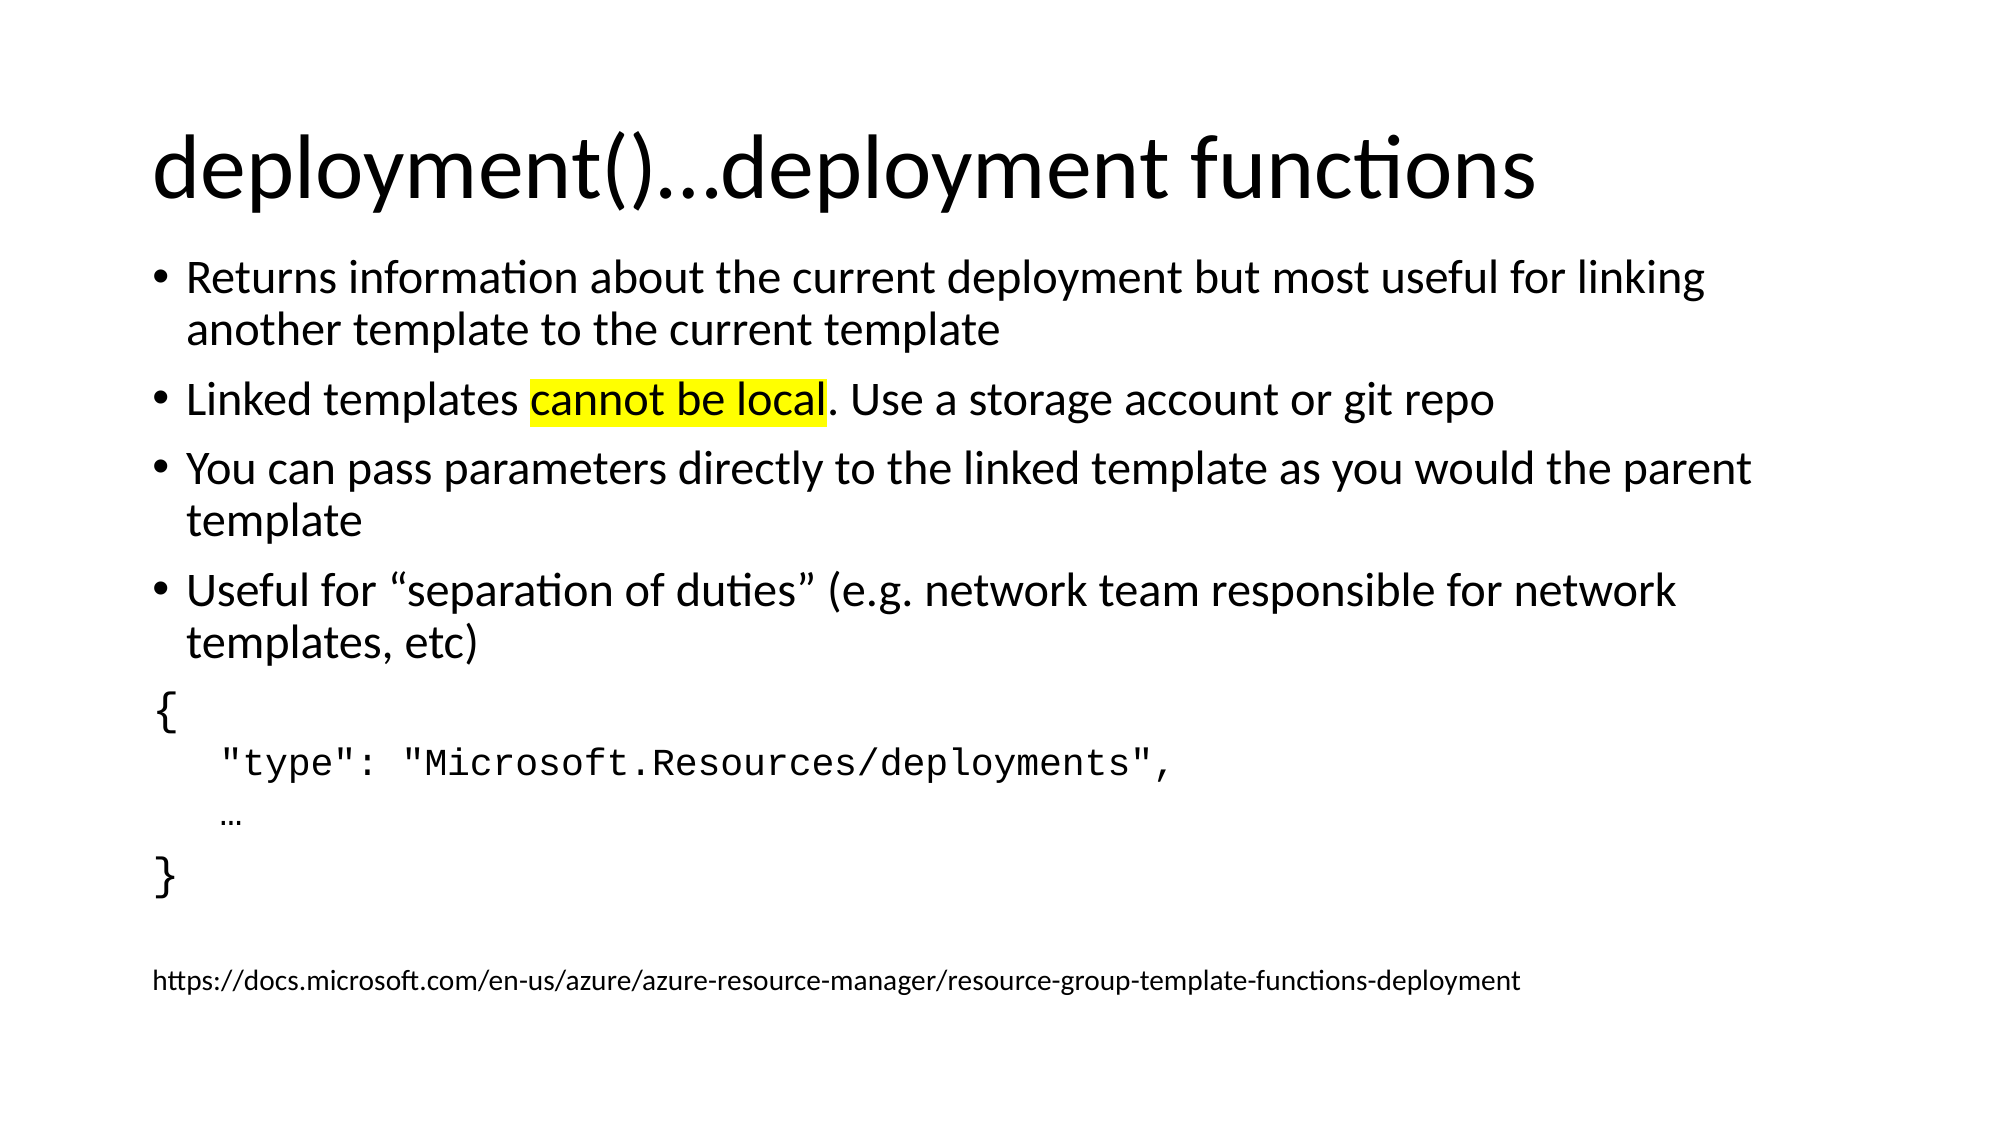

# deployment()…deployment functions
Returns information about the current deployment but most useful for linking another template to the current template
Linked templates cannot be local. Use a storage account or git repo
You can pass parameters directly to the linked template as you would the parent template
Useful for “separation of duties” (e.g. network team responsible for network templates, etc)
{
"type": "Microsoft.Resources/deployments",
…
}

https://docs.microsoft.com/en-us/azure/azure-resource-manager/resource-group-template-functions-deployment